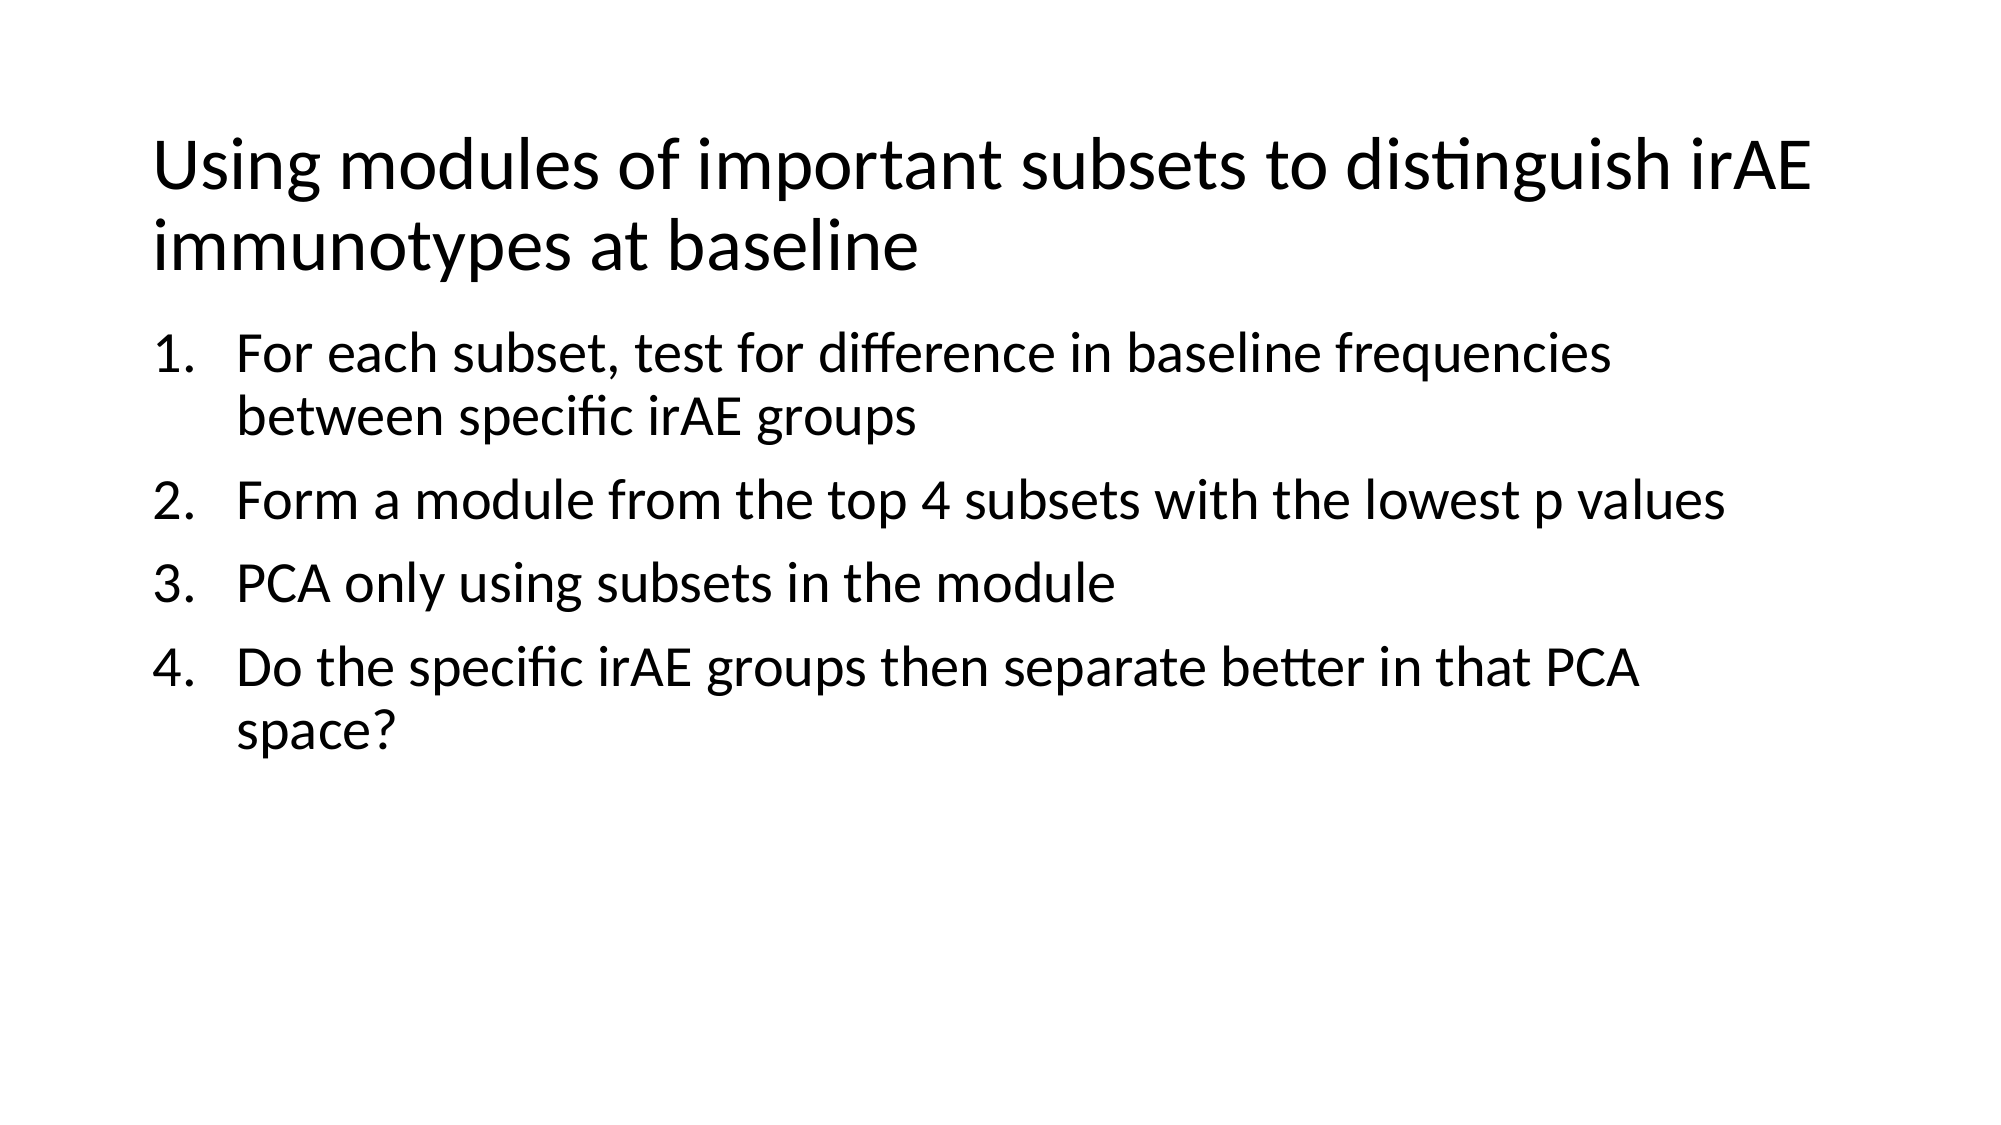

# Using modules of important subsets to distinguish irAE immunotypes at baseline
For each subset, test for difference in baseline frequencies between specific irAE groups
Form a module from the top 4 subsets with the lowest p values
PCA only using subsets in the module
Do the specific irAE groups then separate better in that PCA space?